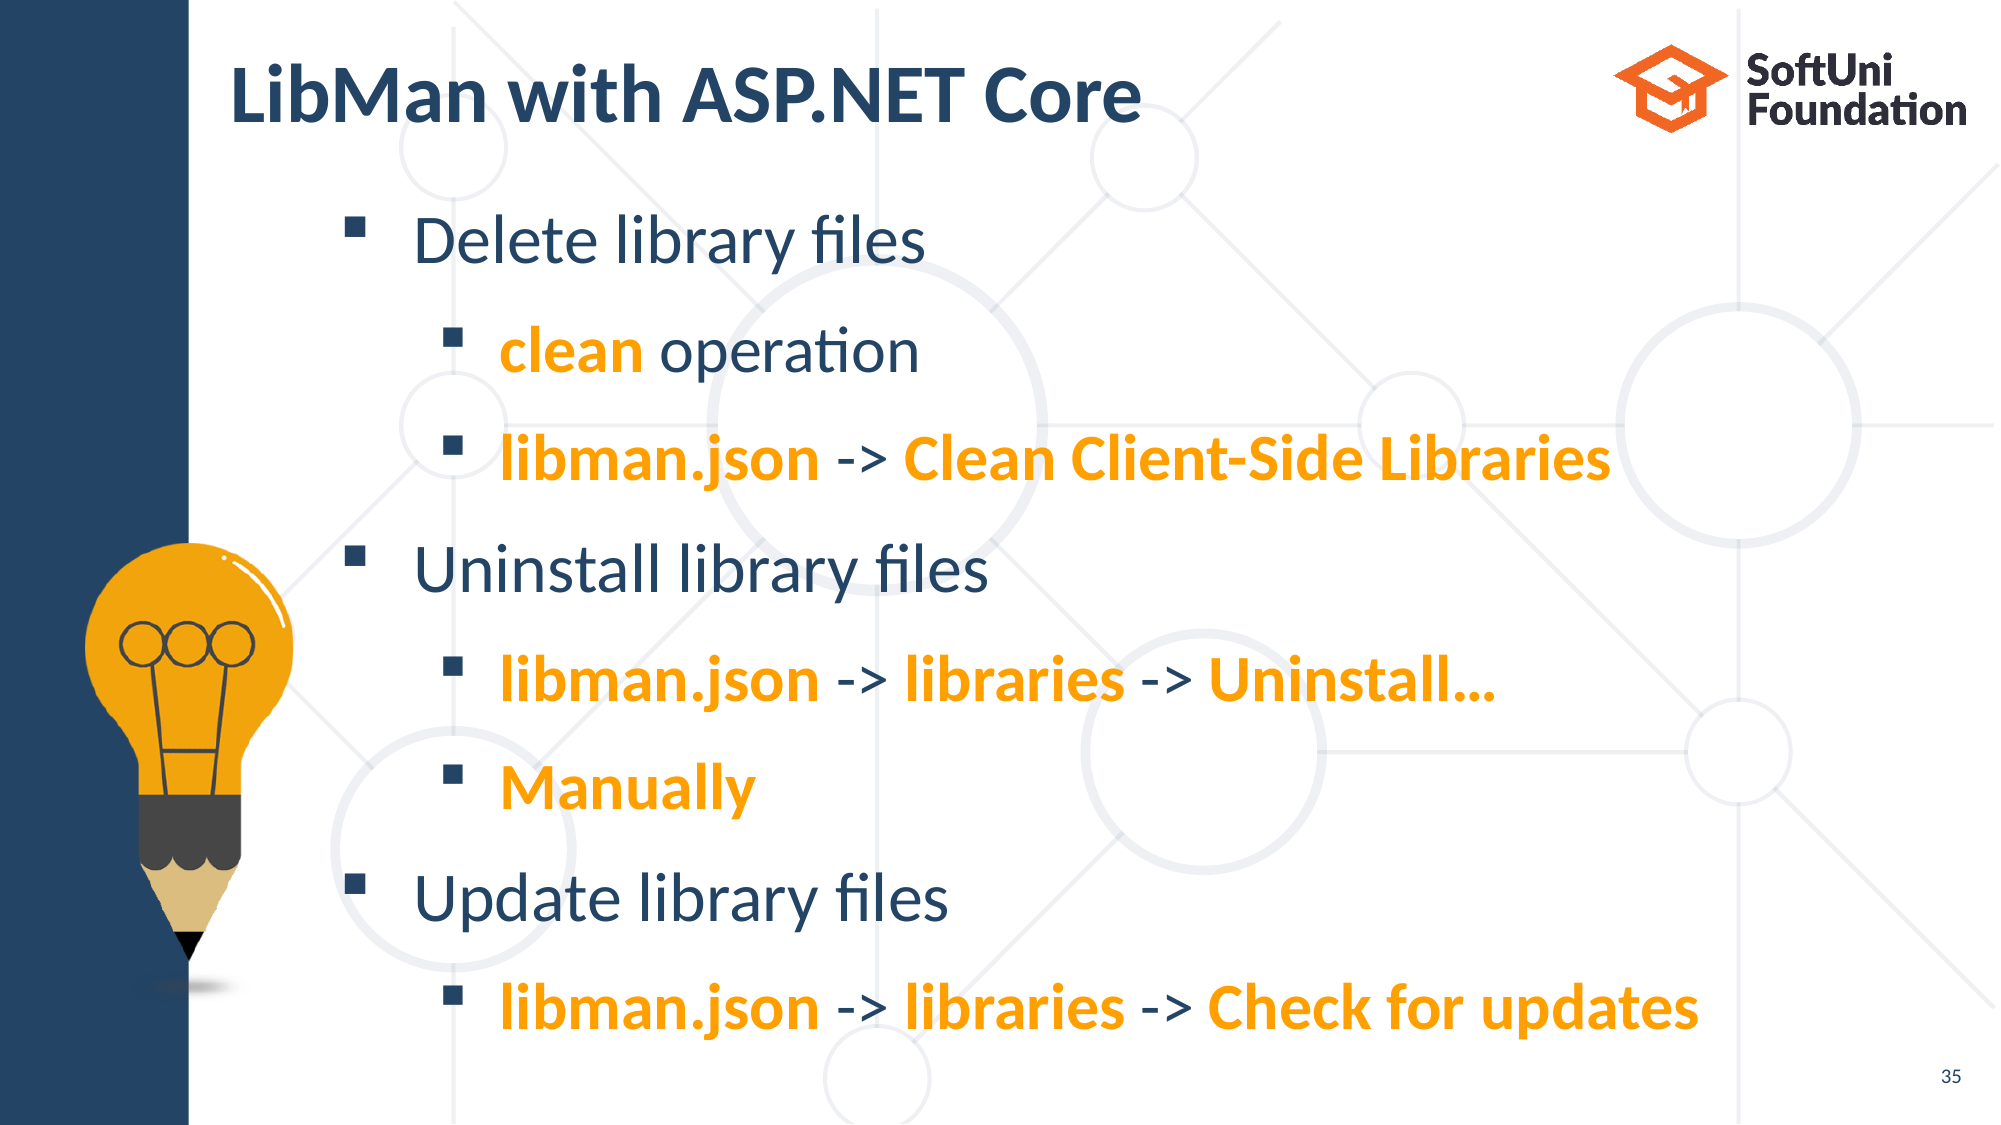

# LibMan with ASP.NET Core
Delete library files
clean operation
libman.json -> Clean Client-Side Libraries
Uninstall library files
libman.json -> libraries -> Uninstall…
Manually
Update library files
libman.json -> libraries -> Check for updates
35